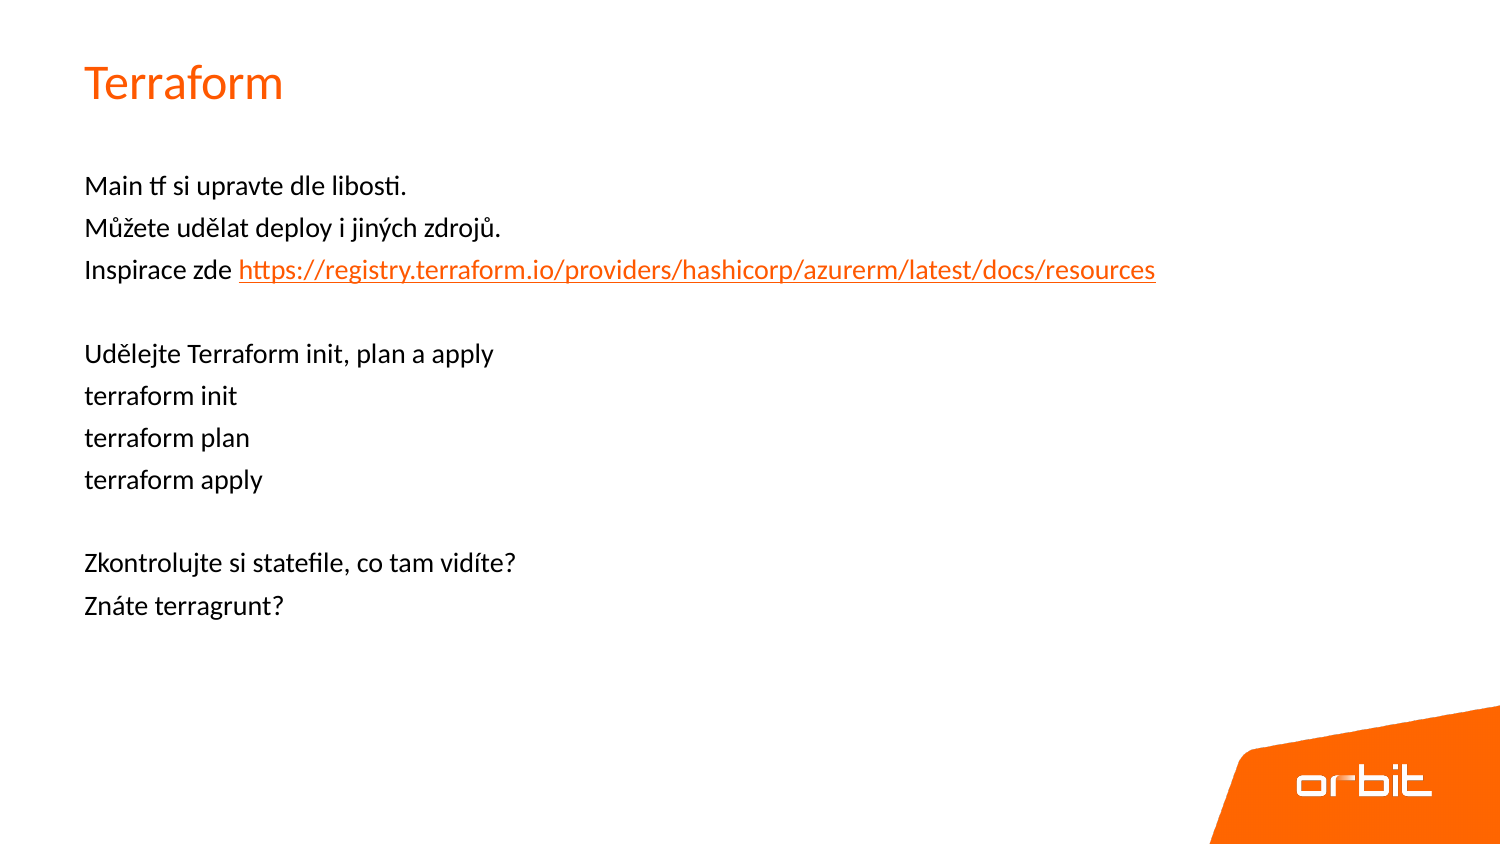

# Terraform
Main tf si upravte dle libosti.
Můžete udělat deploy i jiných zdrojů.
Inspirace zde https://registry.terraform.io/providers/hashicorp/azurerm/latest/docs/resources

Udělejte Terraform init, plan a apply
terraform init
terraform plan
terraform apply

Zkontrolujte si statefile, co tam vidíte?
Znáte terragrunt?